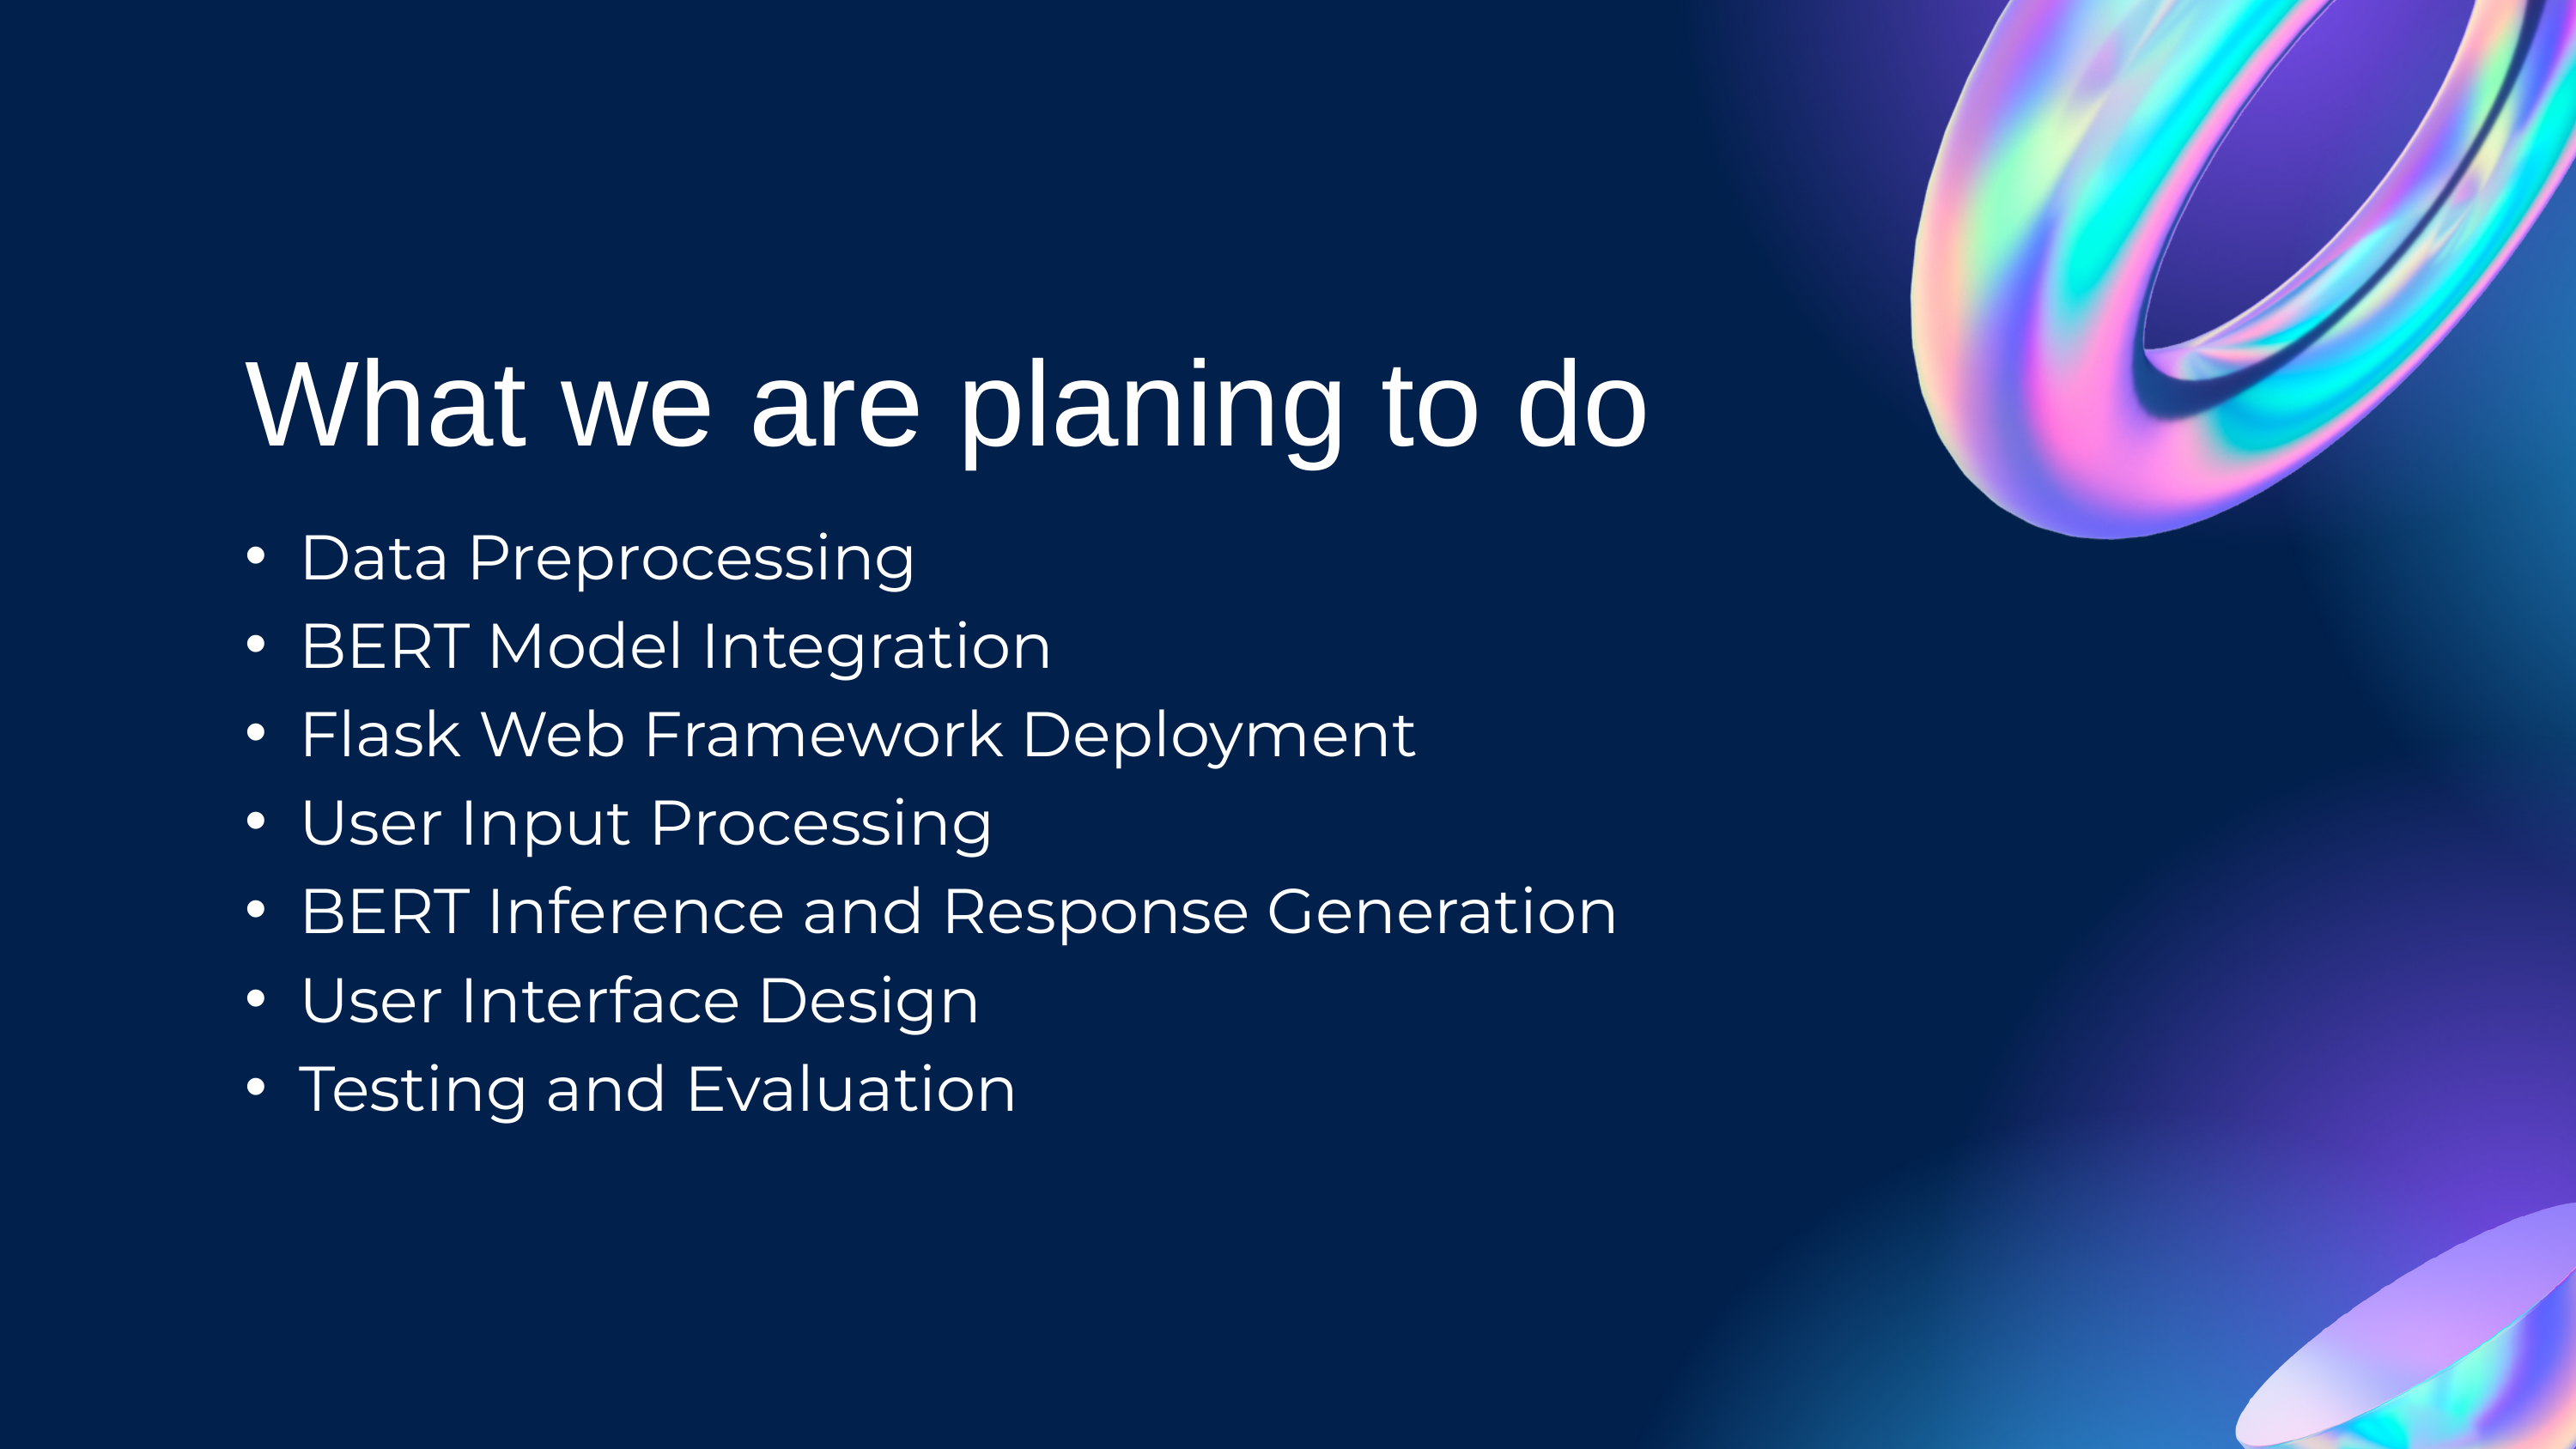

What we are planing to do
Data Preprocessing
BERT Model Integration
Flask Web Framework Deployment
User Input Processing
BERT Inference and Response Generation
User Interface Design
Testing and Evaluation